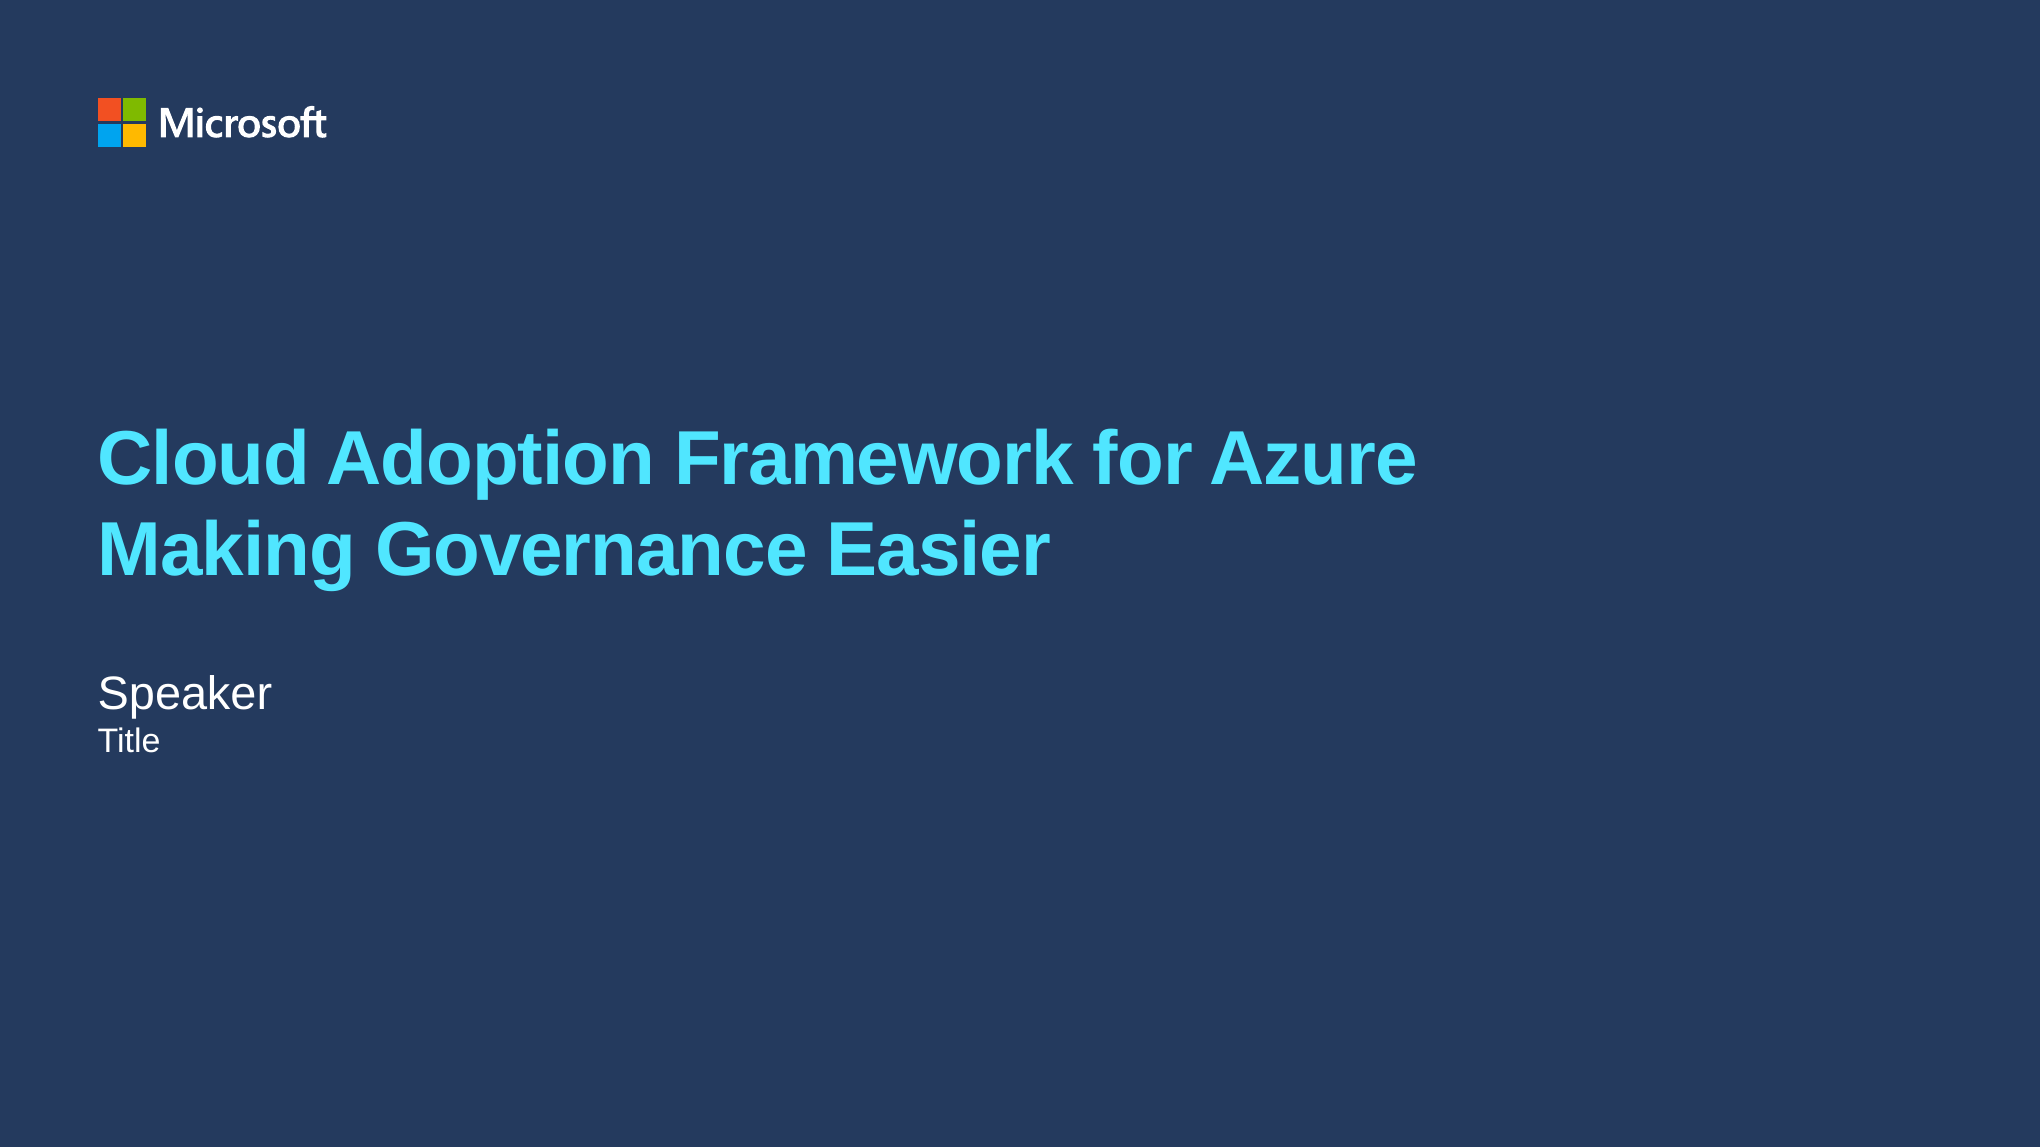

# Cloud Adoption Framework for Azure Making Governance Easier
Speaker
Title